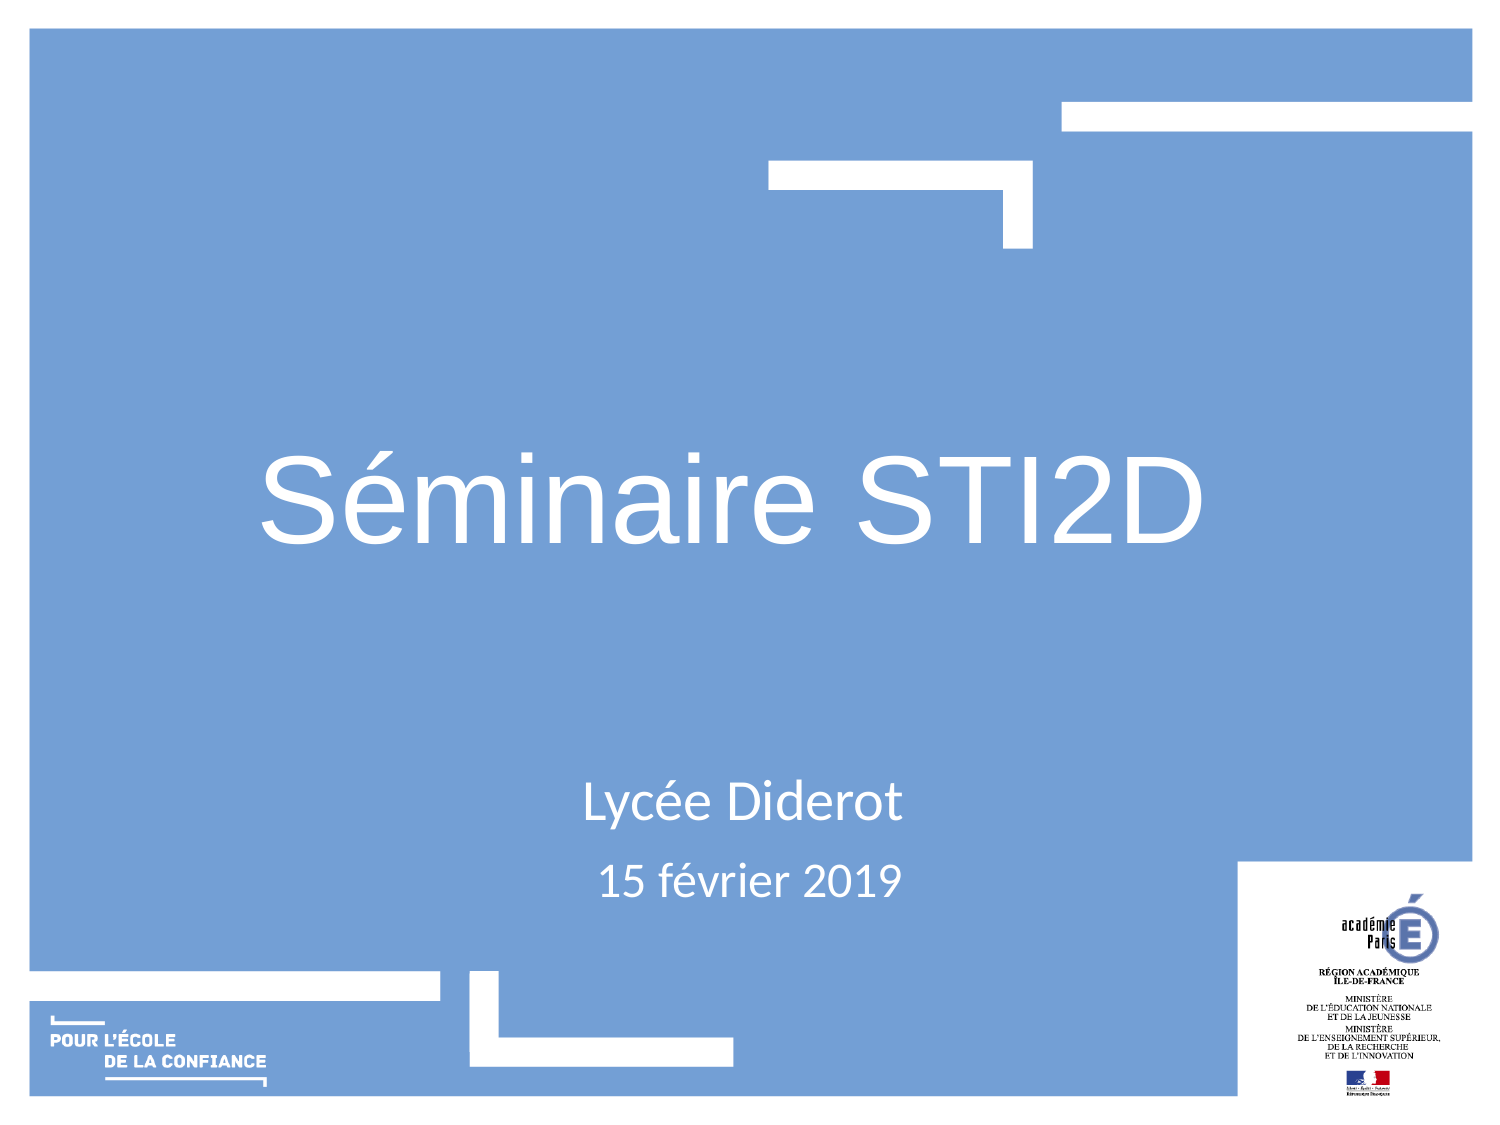

# Séminaire STI2D
Lycée Diderot
15 février 2019